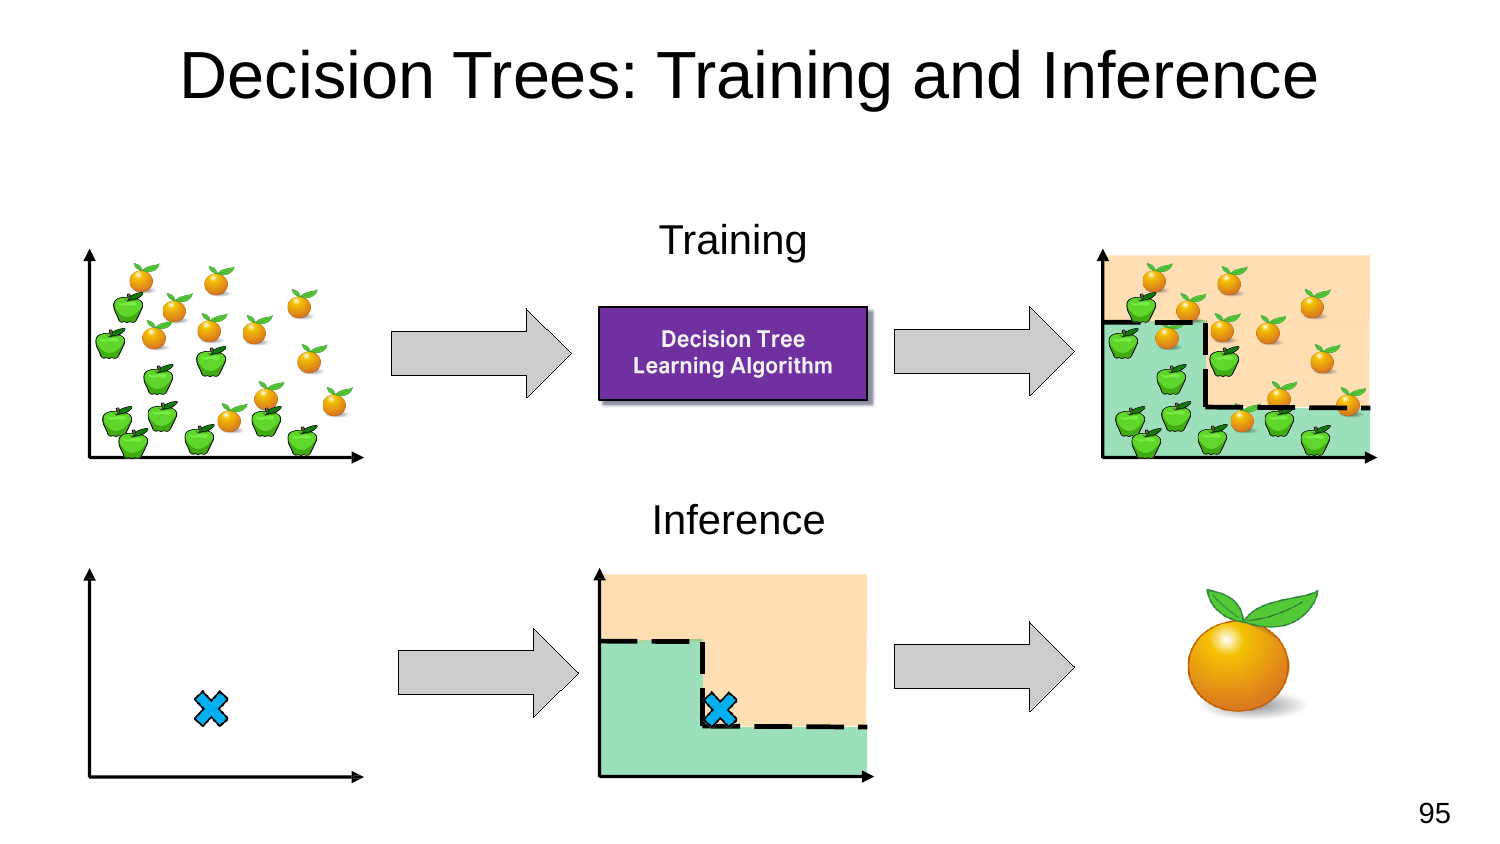

Decision Trees: Training and Inference
Training

Inference

95